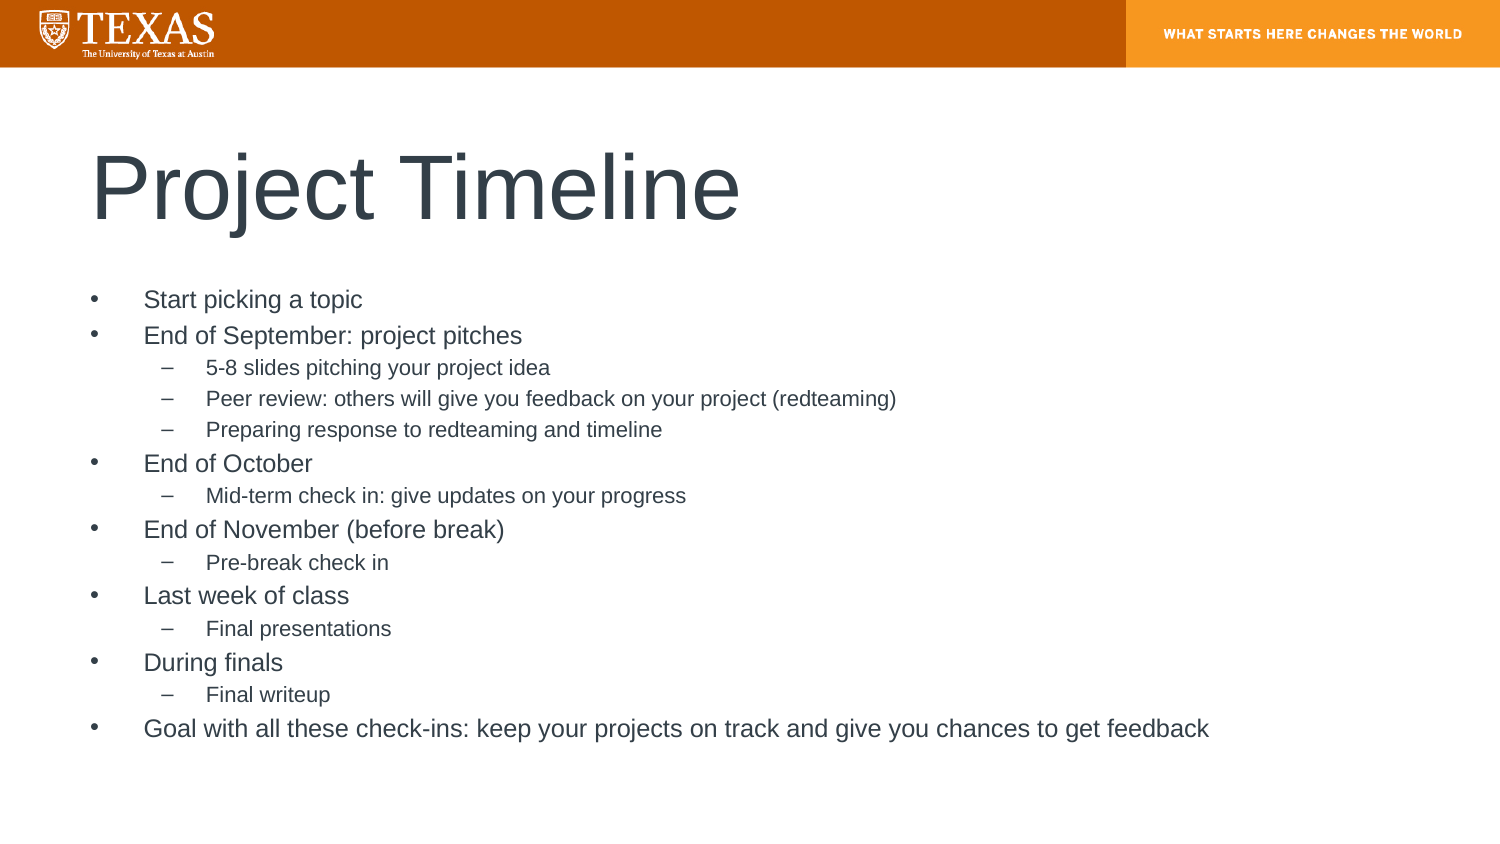

# Project Timeline
Start picking a topic
End of September: project pitches
5-8 slides pitching your project idea
Peer review: others will give you feedback on your project (redteaming)
Preparing response to redteaming and timeline
End of October
Mid-term check in: give updates on your progress
End of November (before break)
Pre-break check in
Last week of class
Final presentations
During finals
Final writeup
Goal with all these check-ins: keep your projects on track and give you chances to get feedback